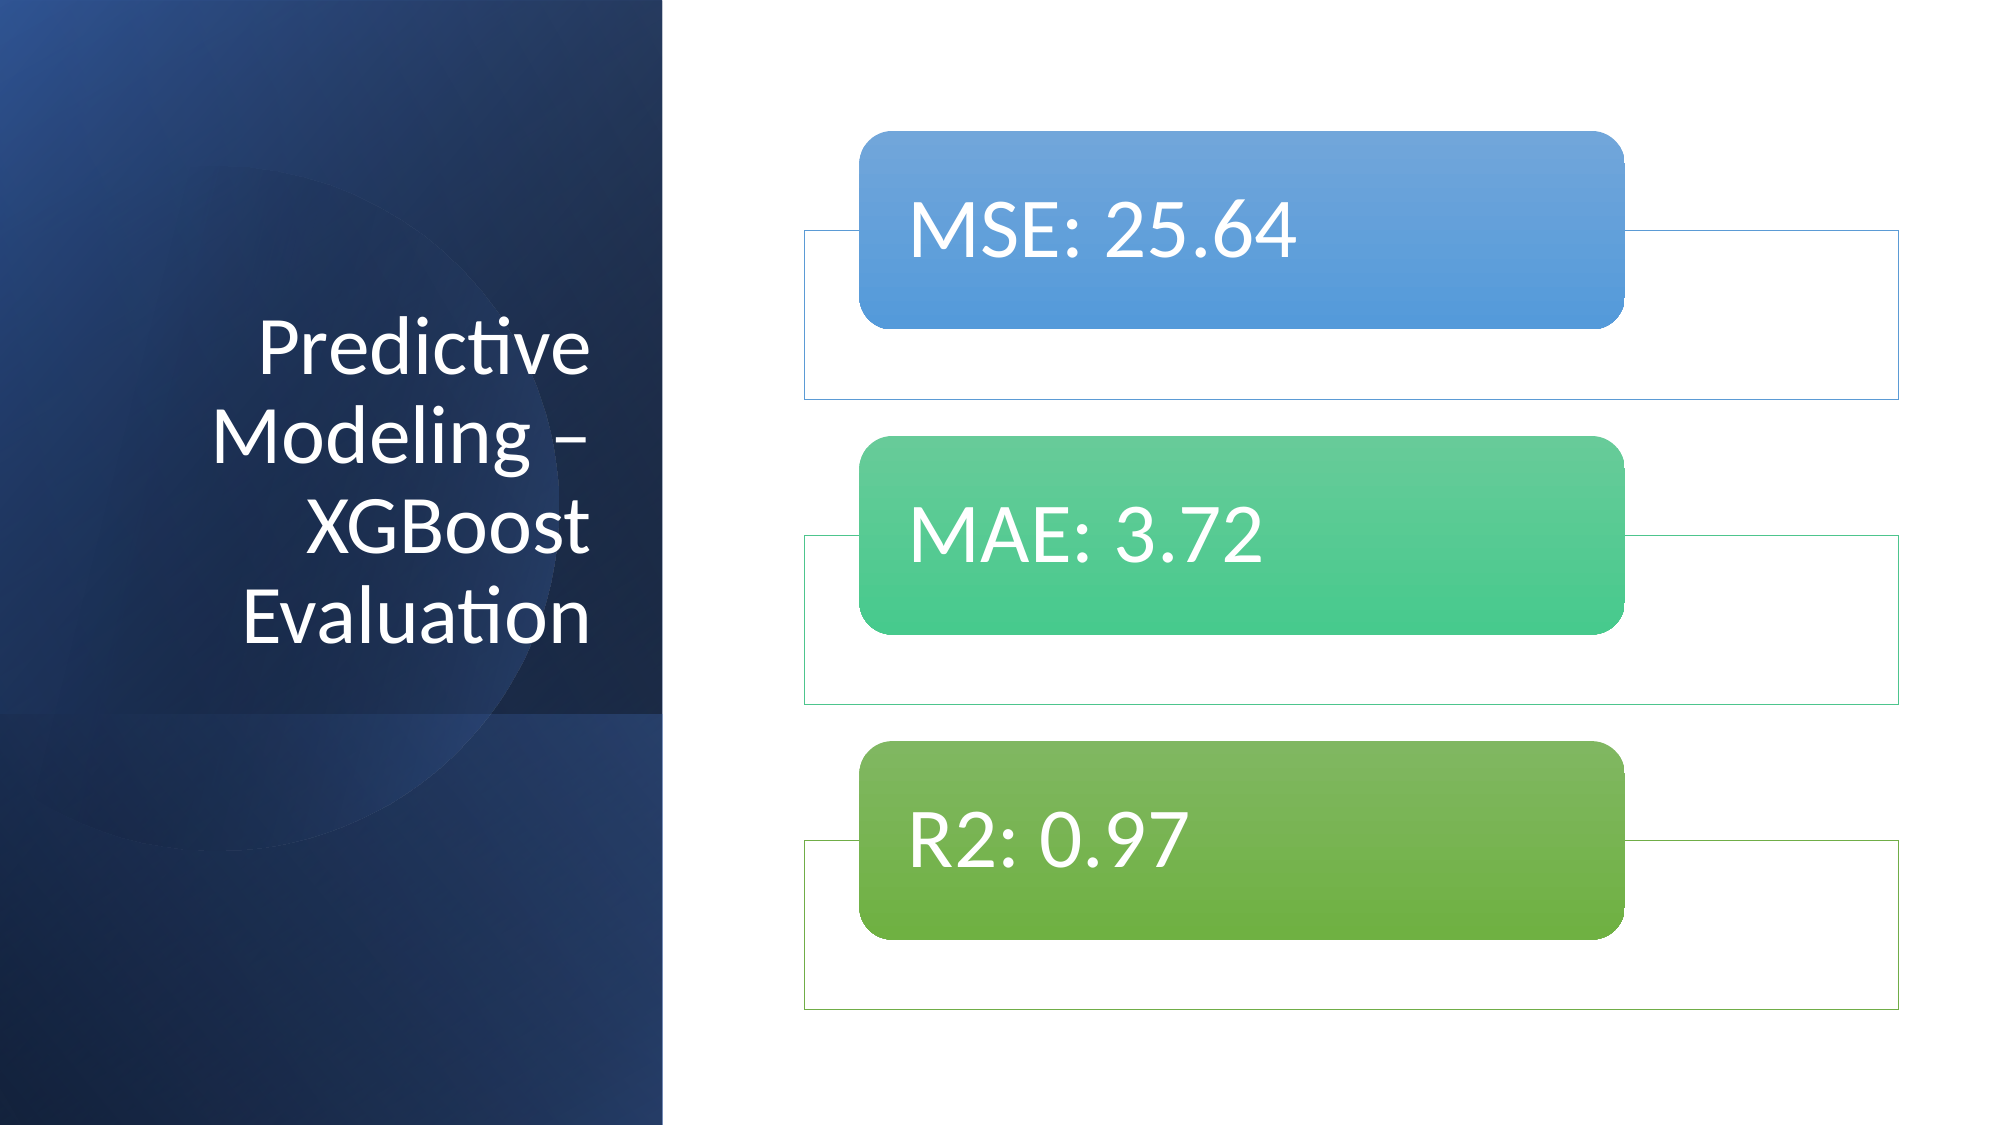

MSE: 25.64
MAE: 3.72
R2: 0.97

# Predictive Modeling – XGBoost Evaluation